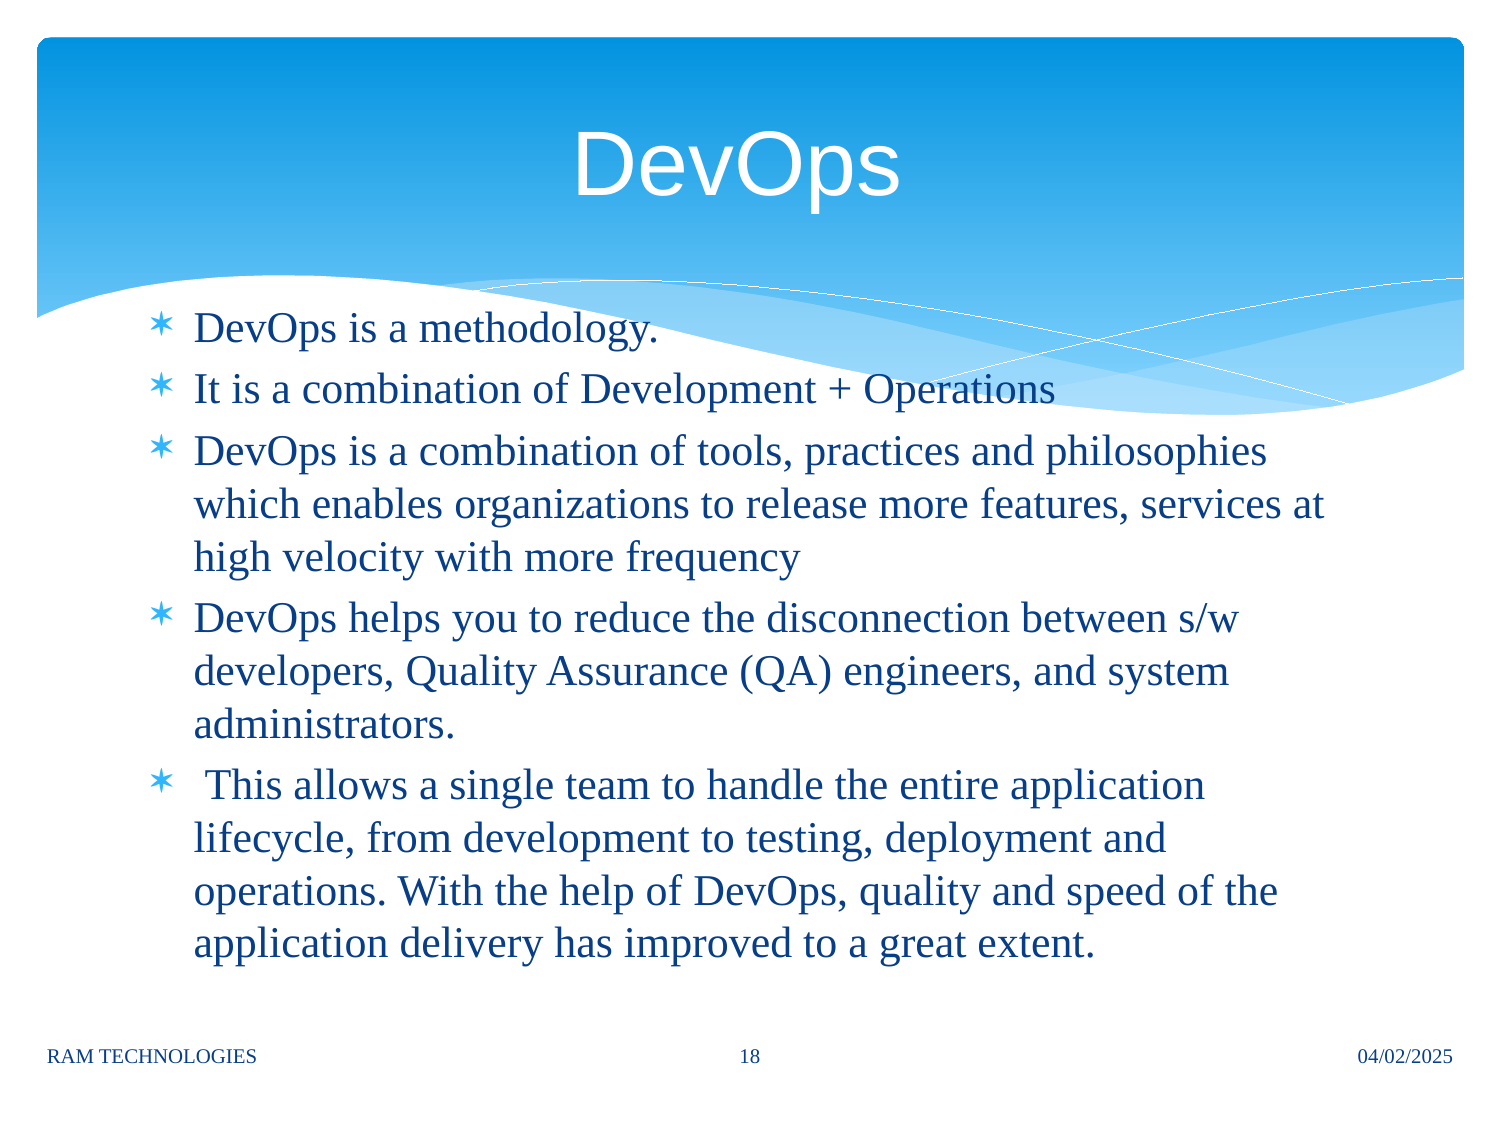

# DevOps
DevOps is a methodology.
It is a combination of Development + Operations
DevOps is a combination of tools, practices and philosophies which enables organizations to release more features, services at high velocity with more frequency
DevOps helps you to reduce the disconnection between s/w developers, Quality Assurance (QA) engineers, and system administrators.
 This allows a single team to handle the entire application lifecycle, from development to testing, deployment and operations. With the help of DevOps, quality and speed of the application delivery has improved to a great extent.
18
RAM TECHNOLOGIES
04/02/2025